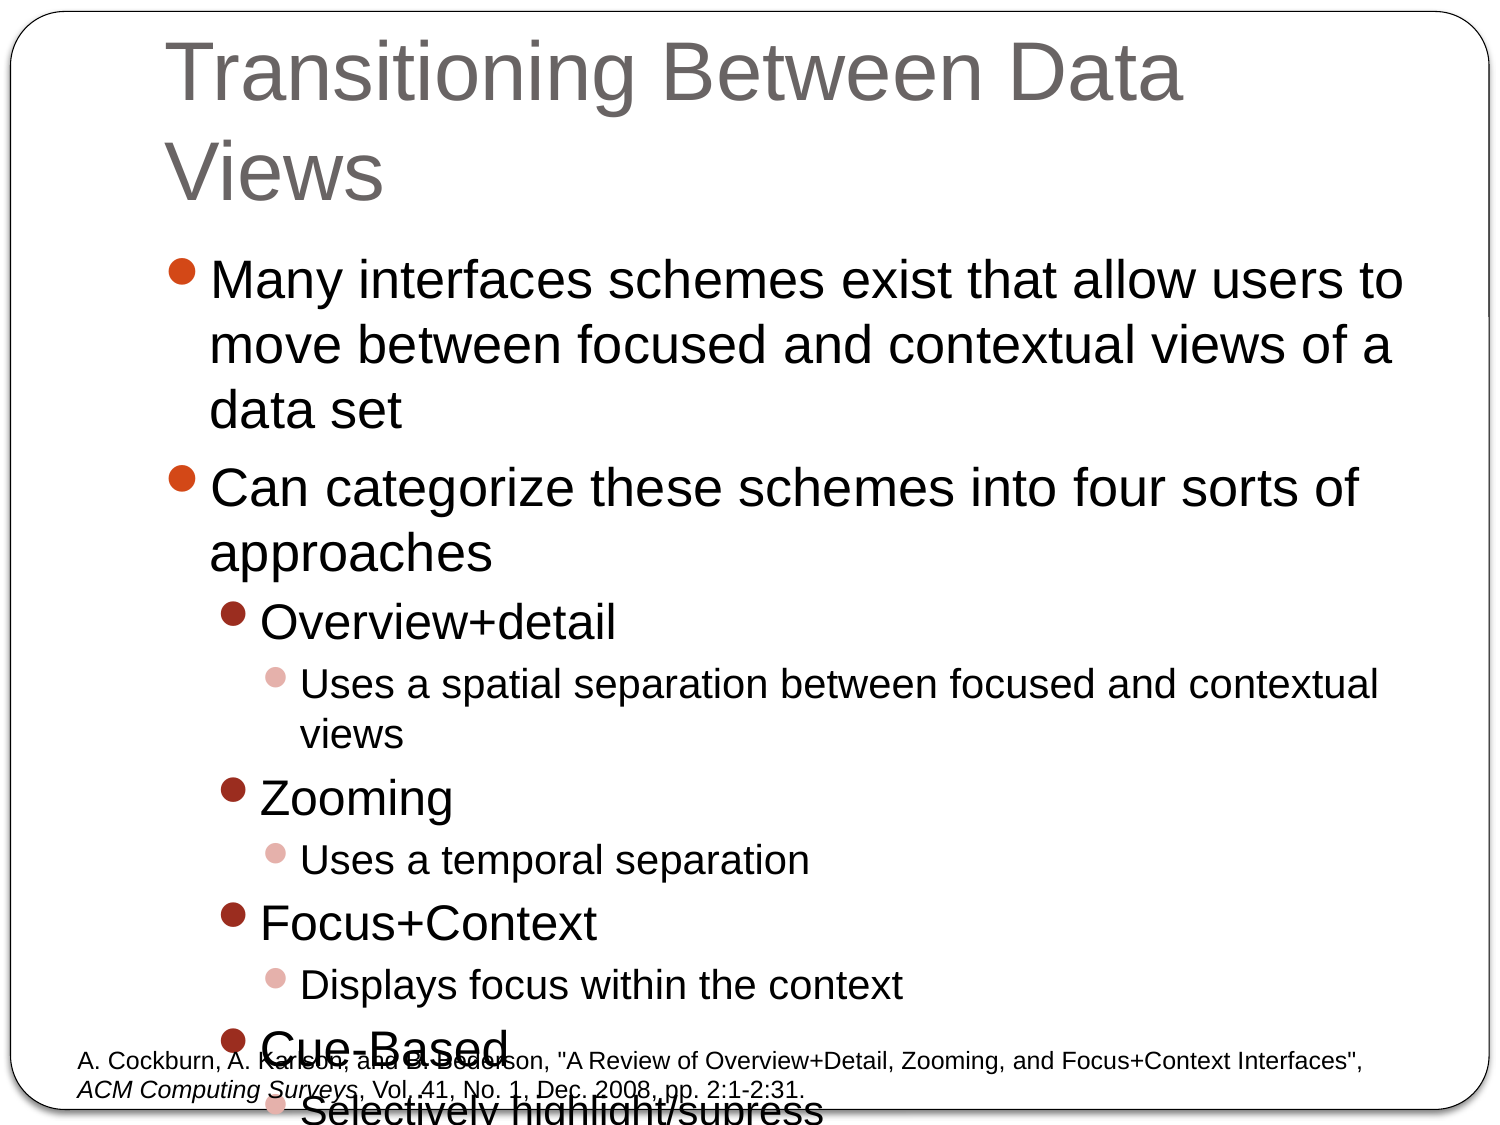

# Transitioning Between Data Views
Many interfaces schemes exist that allow users to move between focused and contextual views of a data set
Can categorize these schemes into four sorts of approaches
Overview+detail
Uses a spatial separation between focused and contextual views
Zooming
Uses a temporal separation
Focus+Context
Displays focus within the context
Cue-Based
Selectively highlight/supress
A. Cockburn, A. Karlson, and B. Bederson, "A Review of Overview+Detail, Zooming, and Focus+Context Interfaces", ACM Computing Surveys, Vol. 41, No. 1, Dec. 2008, pp. 2:1-2:31.